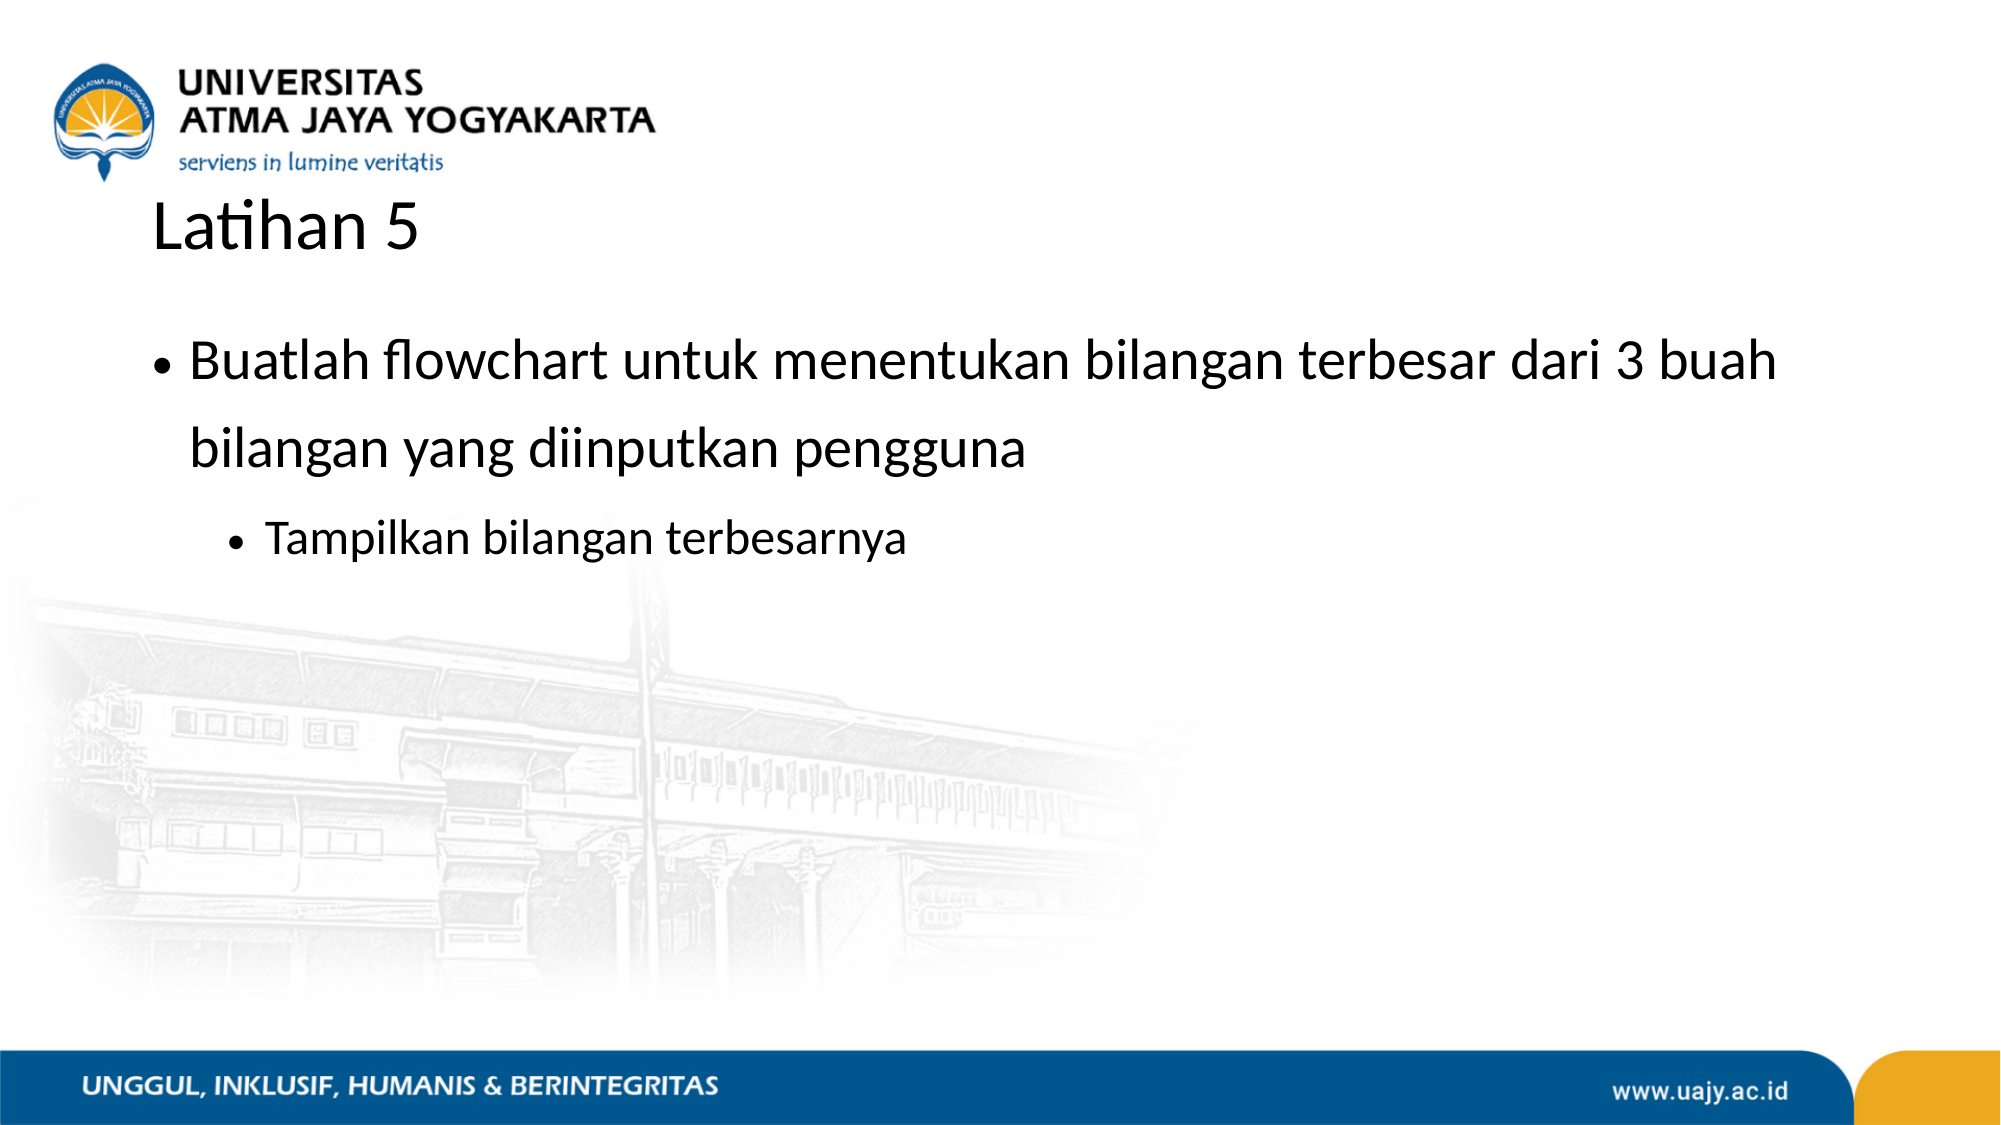

# Latihan 5
Buatlah flowchart untuk menentukan bilangan terbesar dari 3 buah bilangan yang diinputkan pengguna
Tampilkan bilangan terbesarnya